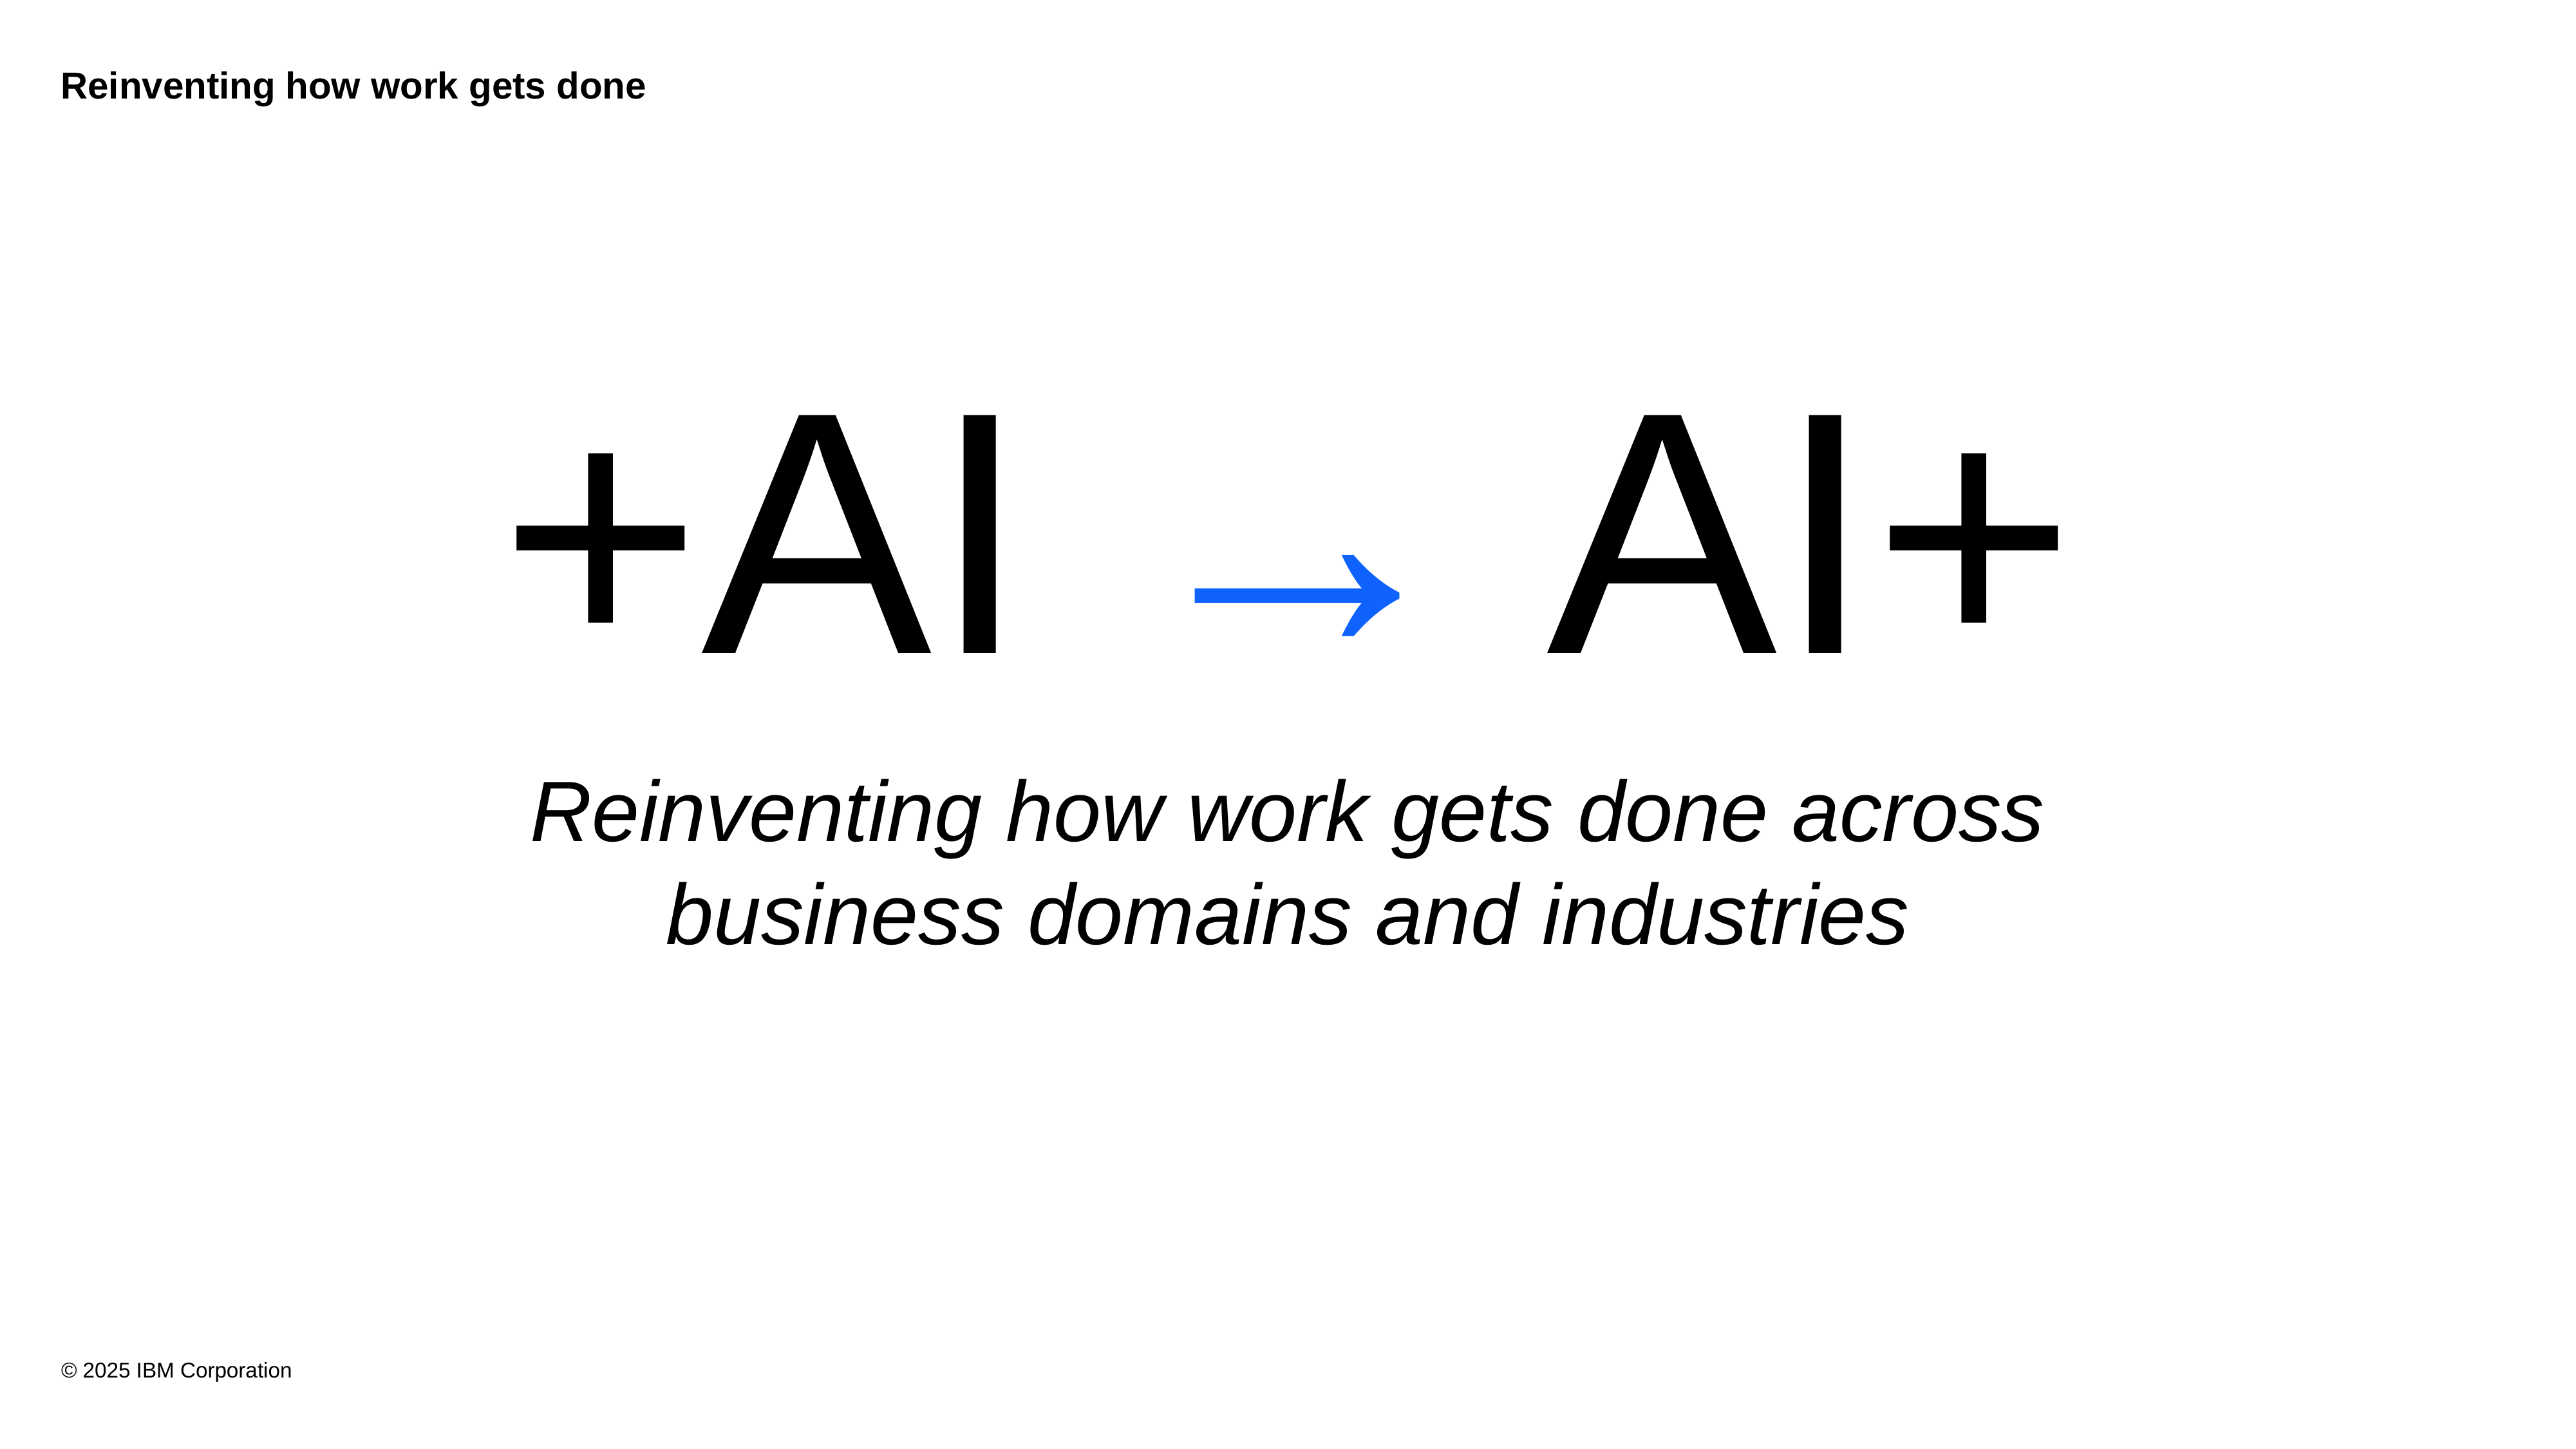

Reinventing how work gets done

# +AI → AI+
Reinventing how work gets done across business domains and industries
© 2025 IBM Corporation